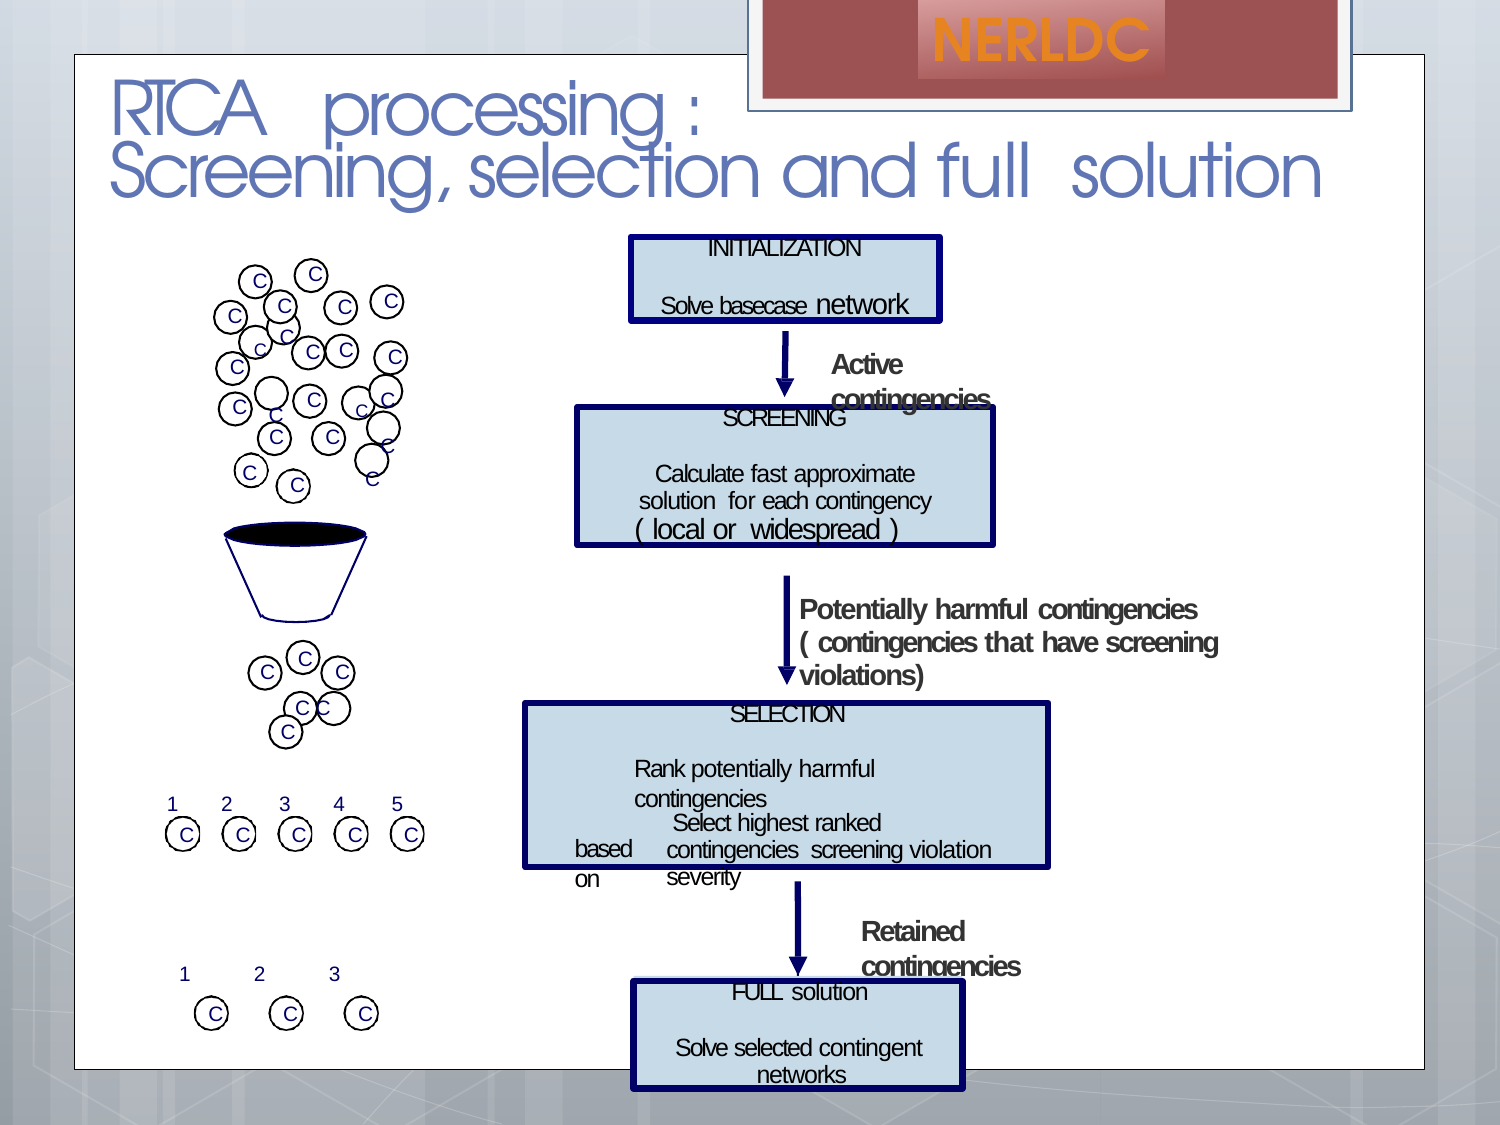

NERLDC
# RTCA   processing : Screening, selection and full  solution

INITIALIZATION

Solve basecase network

C

C

C

C

C

C

C C

C

C

C

C

Active contingencies

C
C

C C
C
C

C

SCREENING

Calculate fast approximate solution  for each contingency
( local or widespread )

C	C

C

C

Potentially harmful contingencies
( contingencies that have screening violations)

C
C
C C  C

C

SELECTION

Rank potentially harmful contingencies

1
2
3
4
5
Select highest ranked contingencies  screening violation severity

C	C
C	C
C
based on

Retained contingencies

1
2
3

FULL solution

Solve selected contingent  networks

C
C
C